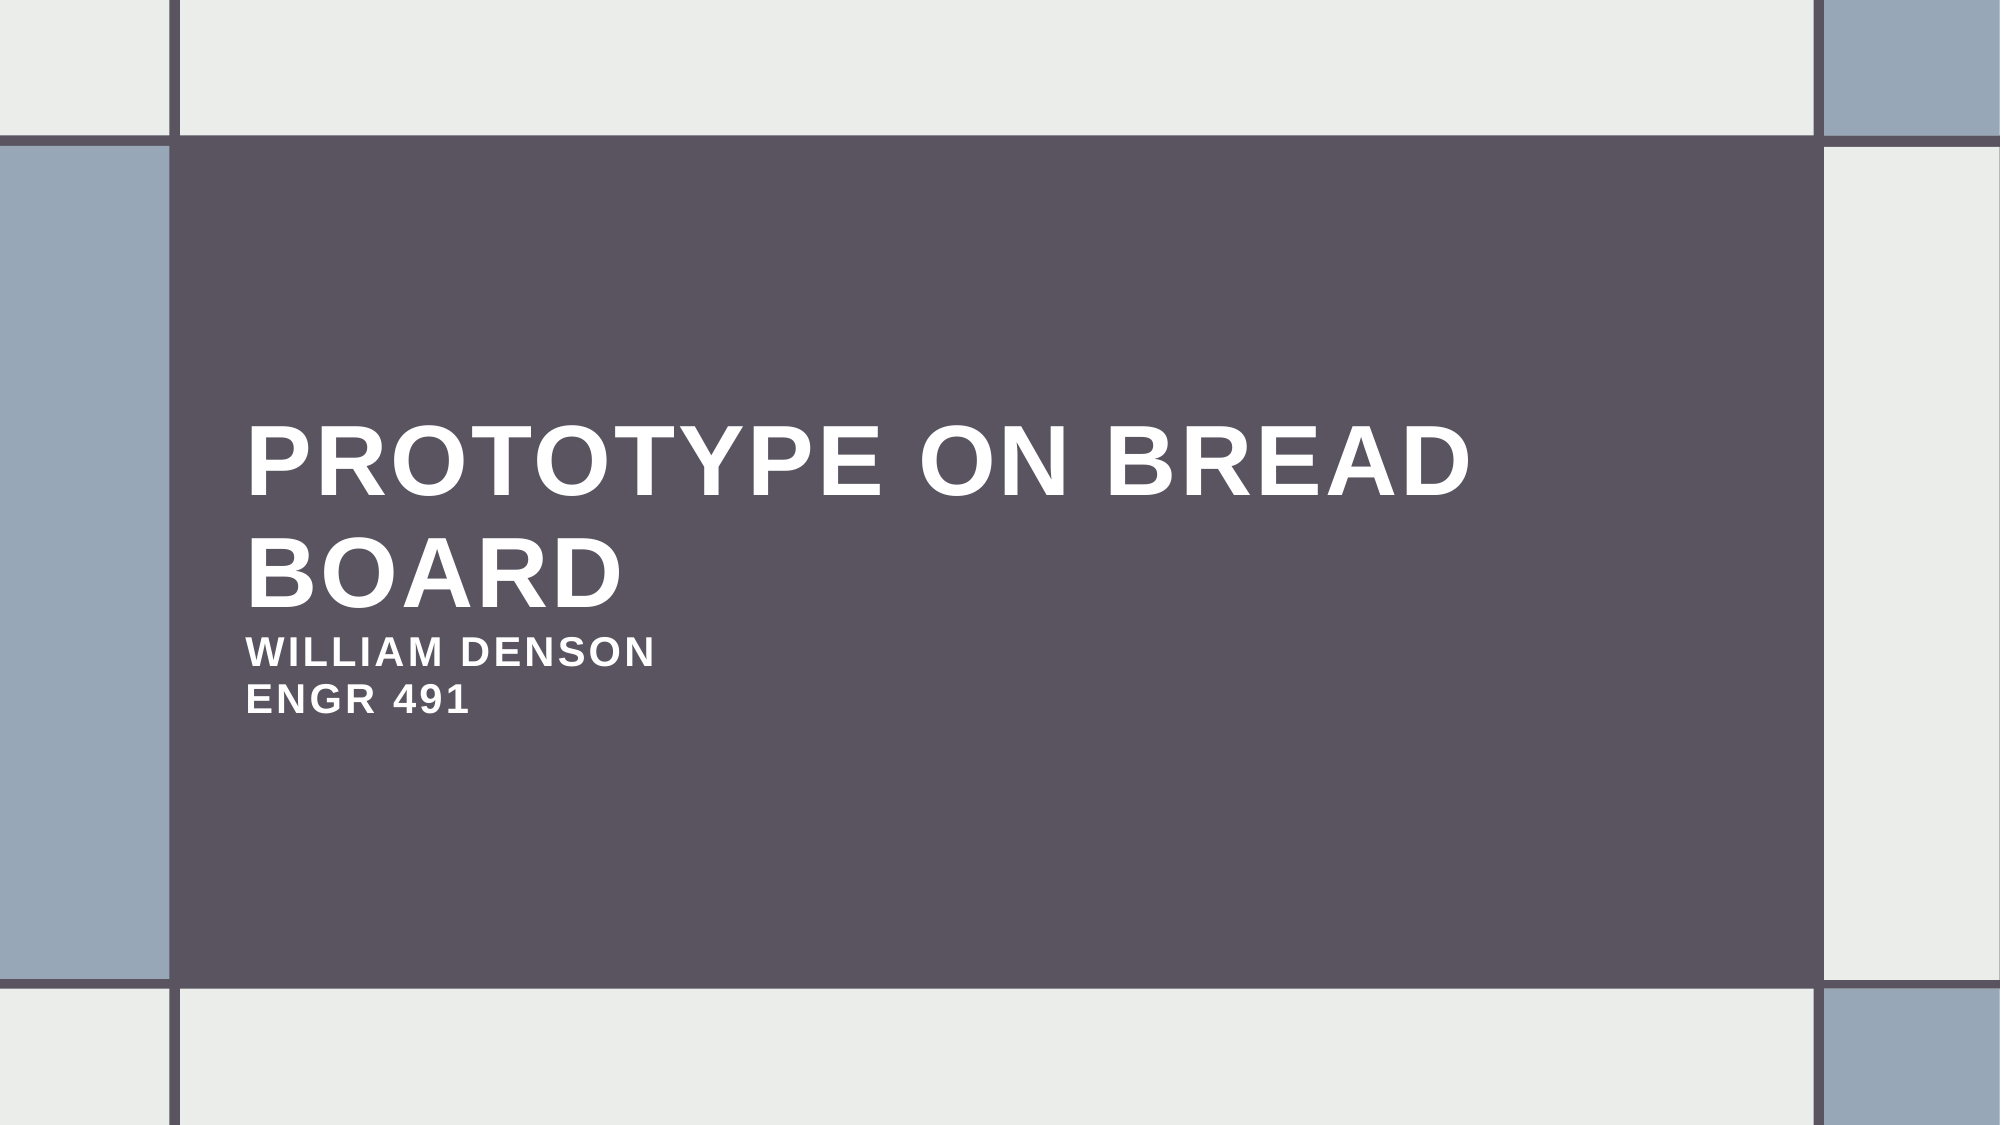

# Prototype on bread board William Denson engr 491